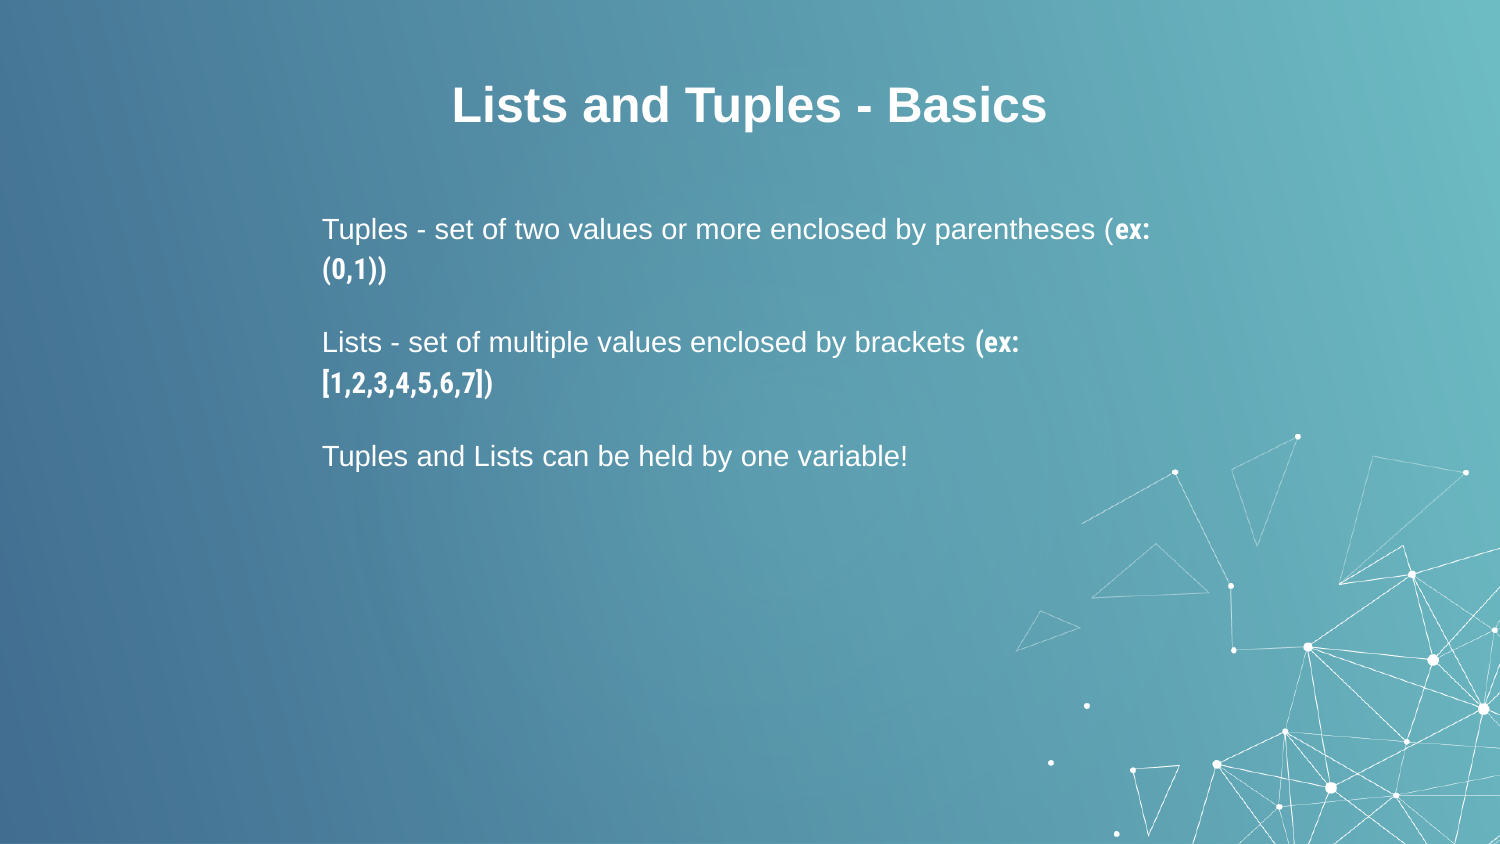

# Lists and Tuples - Basics
Tuples - set of two values or more enclosed by parentheses (ex: (0,1))
Lists - set of multiple values enclosed by brackets (ex: [1,2,3,4,5,6,7])
Tuples and Lists can be held by one variable!